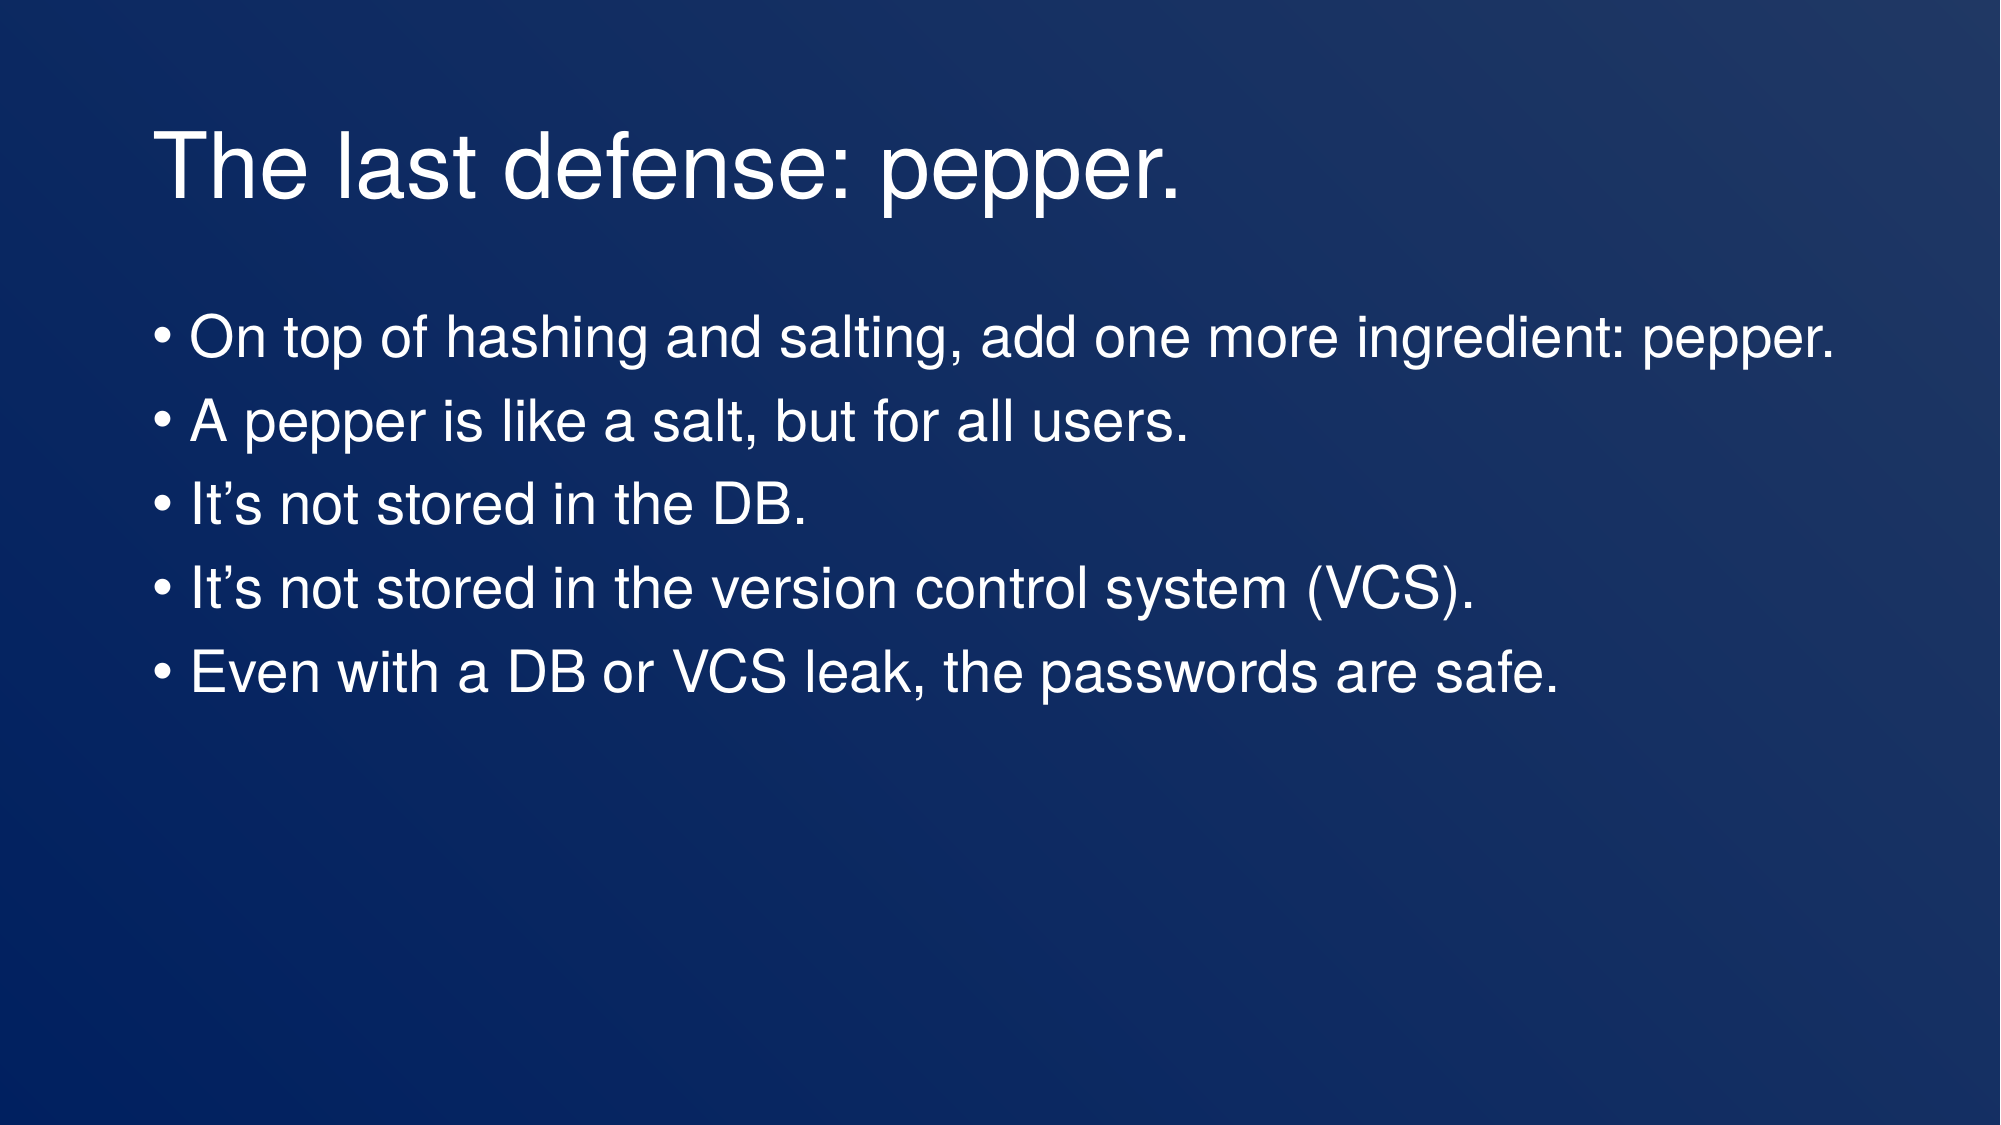

# The last defense: pepper.
On top of hashing and salting, add one more ingredient: pepper.
A pepper is like a salt, but for all users.
It’s not stored in the DB.
It’s not stored in the version control system (VCS).
Even with a DB or VCS leak, the passwords are safe.